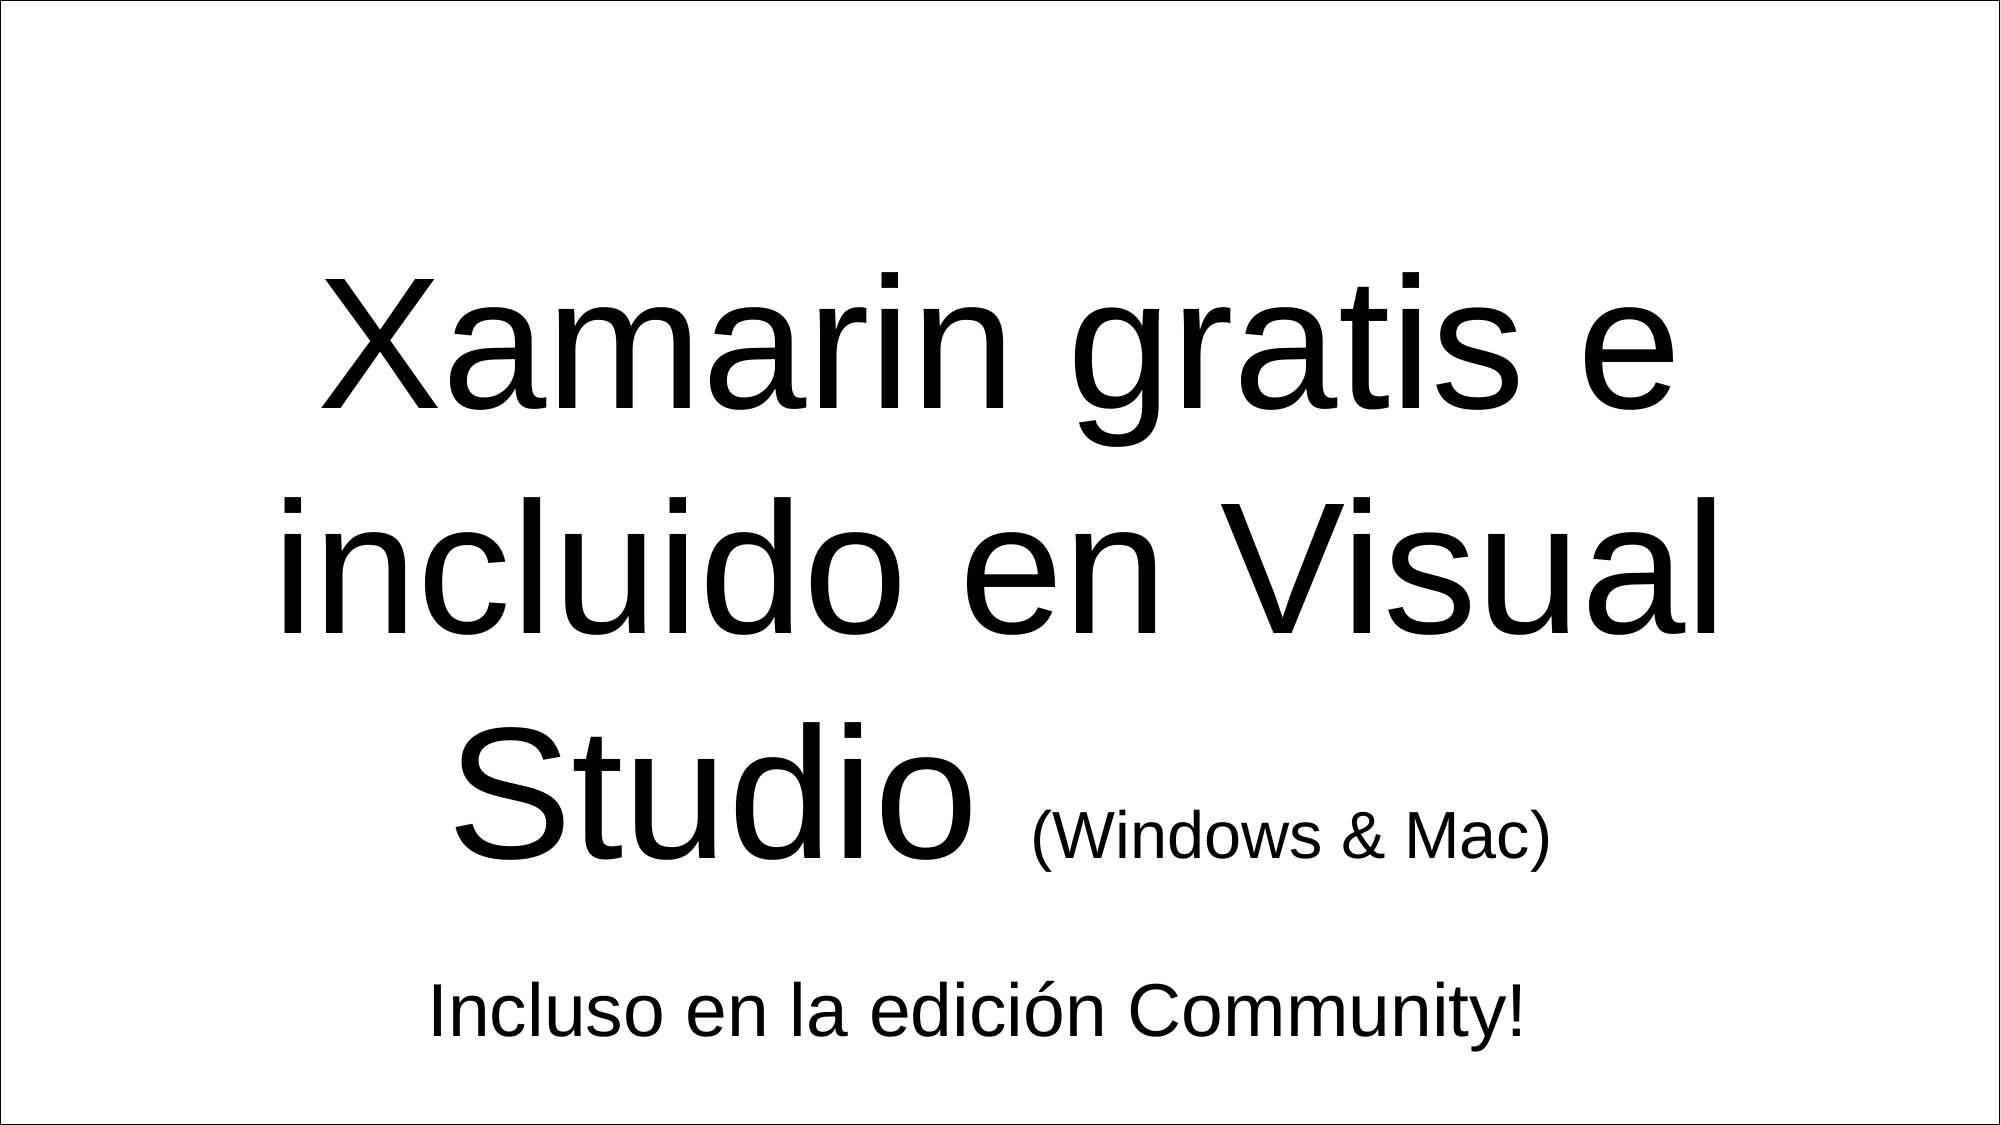

Xamarin gratis e incluido en Visual Studio (Windows & Mac)
Incluso en la edición Community!